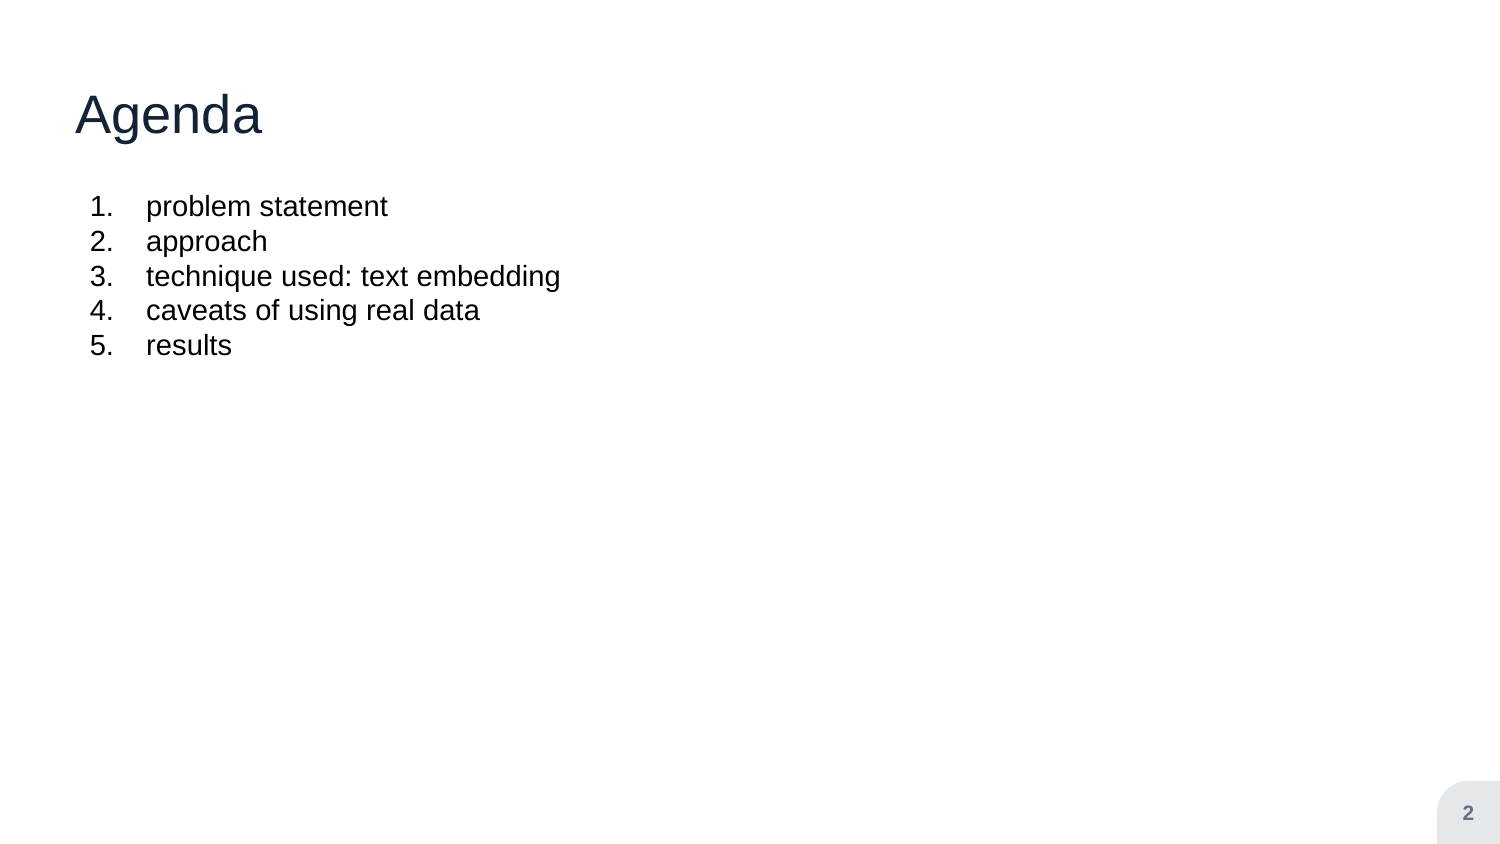

Agenda
problem statement
approach
technique used: text embedding
caveats of using real data
results

2